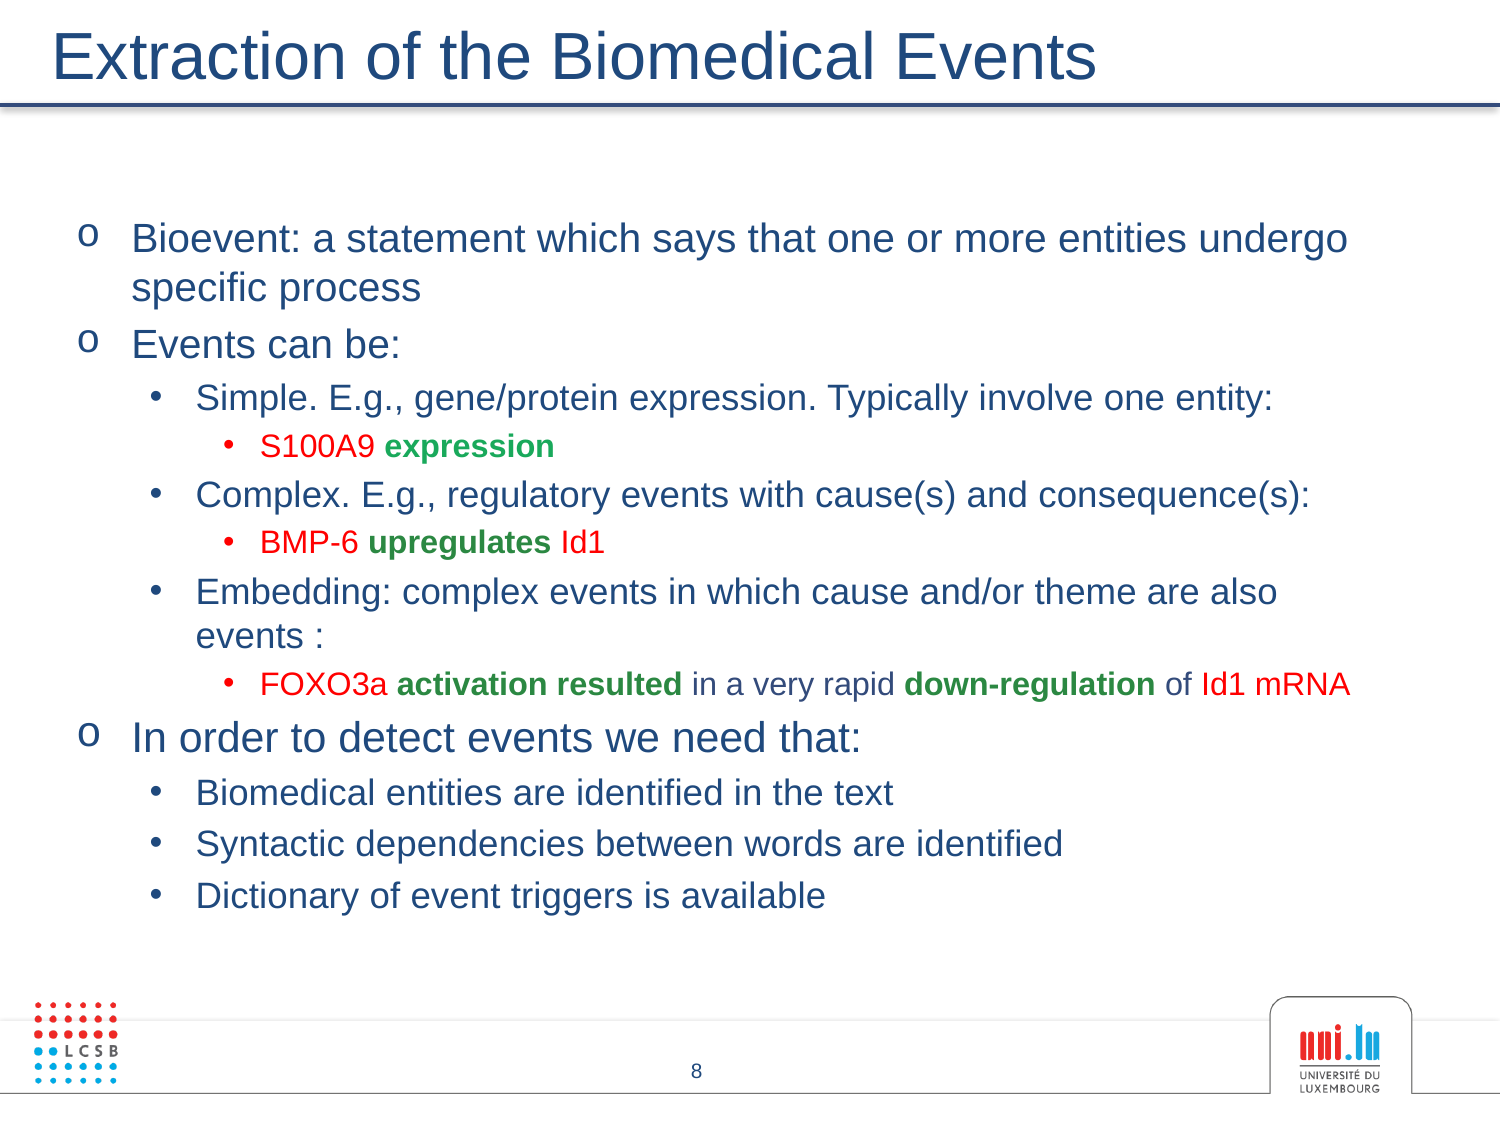

# Extraction of the Biomedical Events

Bioevent: a statement which says that one or more entities undergo specific process
Events can be:
Simple. E.g., gene/protein expression. Typically involve one entity:
S100A9 expression
Complex. E.g., regulatory events with cause(s) and consequence(s):
BMP-6 upregulates Id1
Embedding: complex events in which cause and/or theme are also events :
FOXO3a activation resulted in a very rapid down-regulation of Id1 mRNA
In order to detect events we need that:
Biomedical entities are identified in the text
Syntactic dependencies between words are identified
Dictionary of event triggers is available